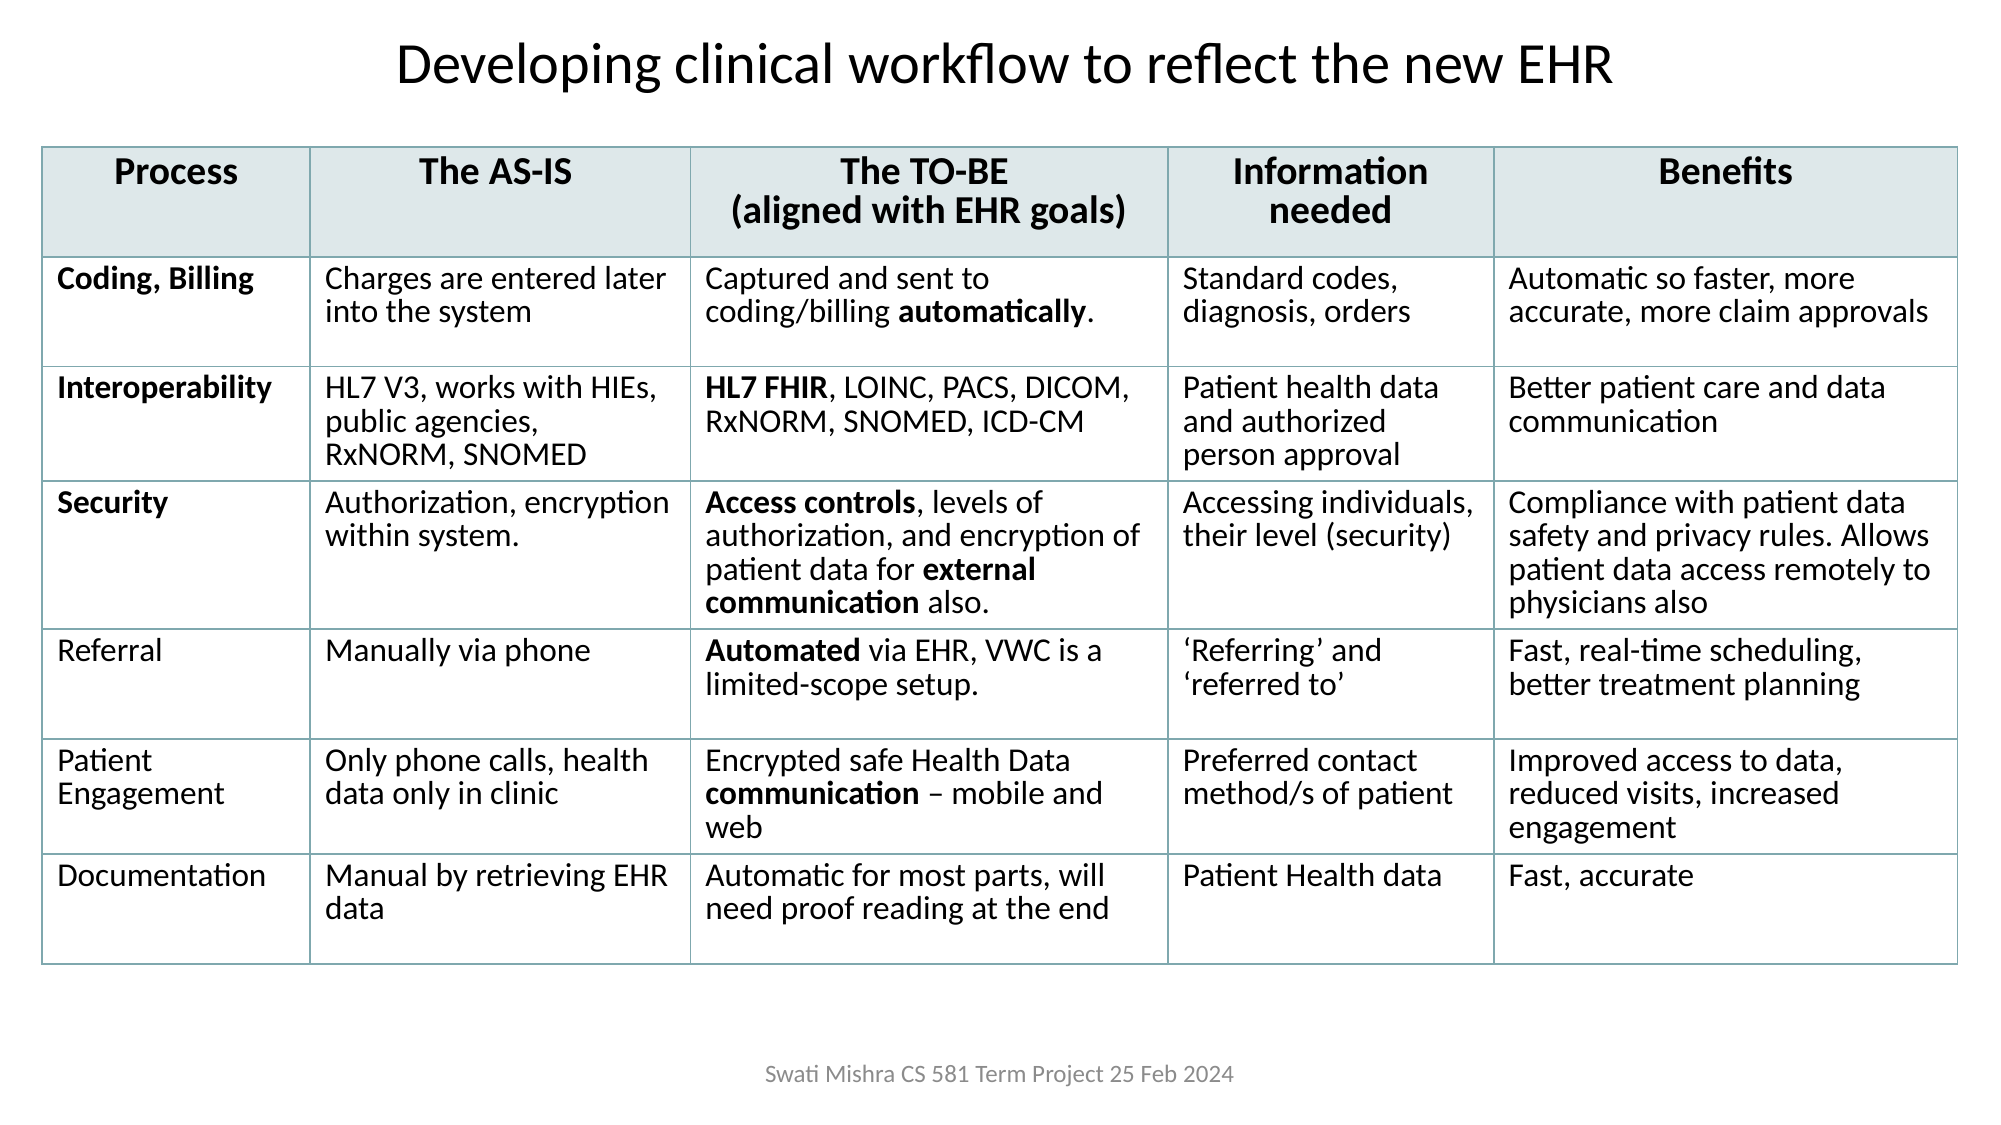

Developing clinical workflow to reflect the new EHR
| Process | The AS-IS | The TO-BE (aligned with EHR goals) | Information needed | Benefits |
| --- | --- | --- | --- | --- |
| Coding, Billing | Charges are entered later into the system | Captured and sent to coding/billing automatically. | Standard codes, diagnosis, orders | Automatic so faster, more accurate, more claim approvals |
| Interoperability | HL7 V3, works with HIEs, public agencies, RxNORM, SNOMED | HL7 FHIR, LOINC, PACS, DICOM, RxNORM, SNOMED, ICD-CM | Patient health data and authorized person approval | Better patient care and data communication |
| Security | Authorization, encryption within system. | Access controls, levels of authorization, and encryption of patient data for external communication also. | Accessing individuals, their level (security) | Compliance with patient data safety and privacy rules. Allows patient data access remotely to physicians also |
| Referral | Manually via phone | Automated via EHR, VWC is a limited-scope setup. | ‘Referring’ and ‘referred to’ | Fast, real-time scheduling, better treatment planning |
| Patient Engagement | Only phone calls, health data only in clinic | Encrypted safe Health Data communication – mobile and web | Preferred contact method/s of patient | Improved access to data, reduced visits, increased engagement |
| Documentation | Manual by retrieving EHR data | Automatic for most parts, will need proof reading at the end | Patient Health data | Fast, accurate |
Swati Mishra CS 581 Term Project 25 Feb 2024